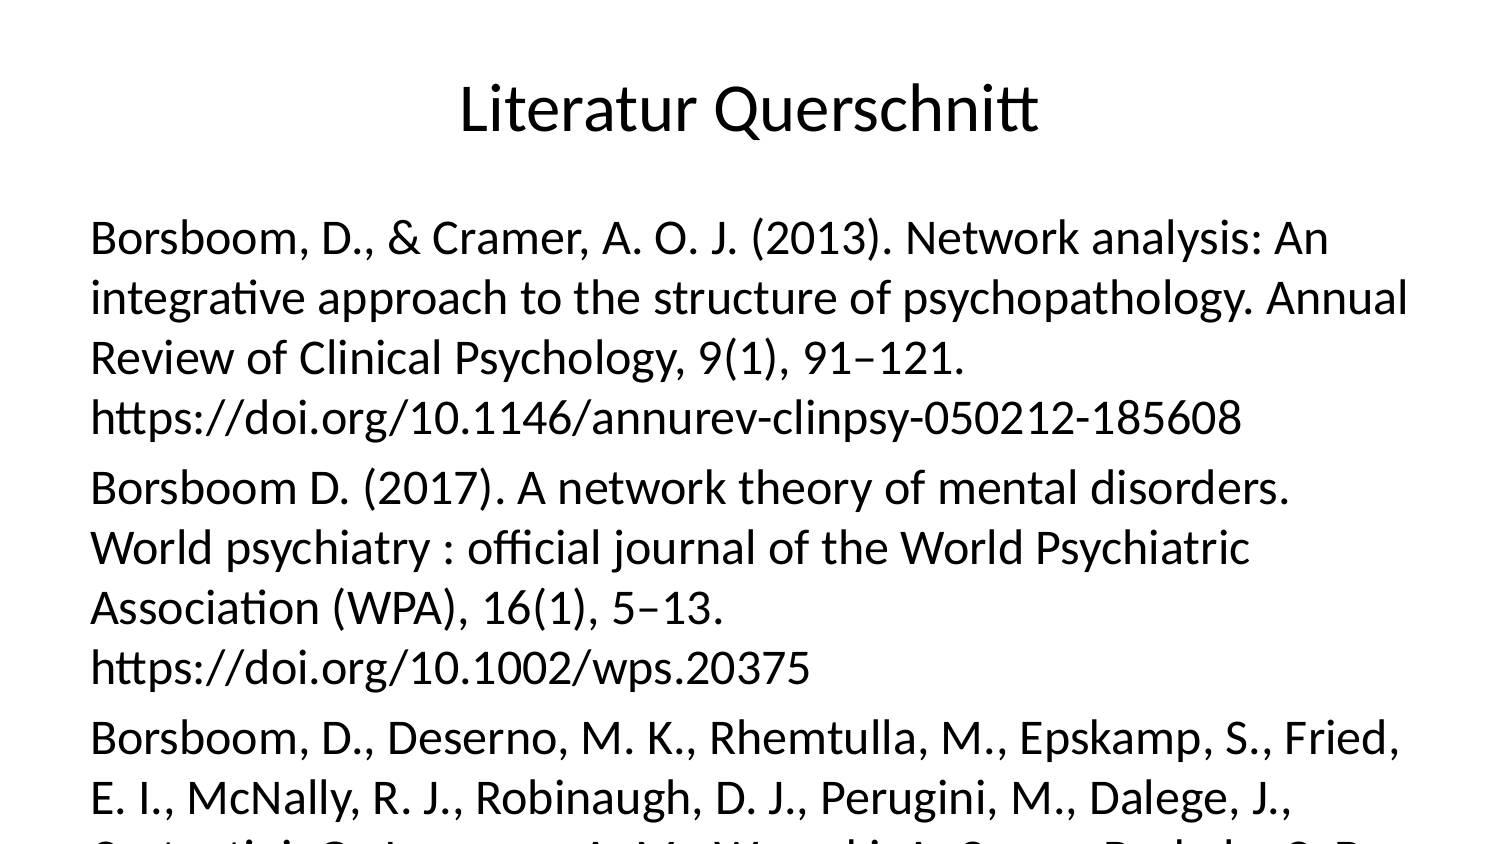

# Literatur Querschnitt
Borsboom, D., & Cramer, A. O. J. (2013). Network analysis: An integrative approach to the structure of psychopathology. Annual Review of Clinical Psychology, 9(1), 91–121. https://doi.org/10.1146/annurev-clinpsy-050212-185608
Borsboom D. (2017). A network theory of mental disorders. World psychiatry : official journal of the World Psychiatric Association (WPA), 16(1), 5–13. https://doi.org/10.1002/wps.20375
Borsboom, D., Deserno, M. K., Rhemtulla, M., Epskamp, S., Fried, E. I., McNally, R. J., Robinaugh, D. J., Perugini, M., Dalege, J., Costantini, G., Isvoranu, A.-M., Wysocki, A. C., van Borkulo, C. D., van Bork, R., & Waldorp, L. J. (2021). Network analysis of multivariate data in psychological science. Nature Reviews Methods Primers, 1(1), 1–18. https://doi.org/10.1038/s43586-021-00055-w
Dablander, F., Hinne, M. Node centrality measures are a poor substitute for causal inference. Sci Rep 9, 6846 (2019). https://doi.org/10.1038/s41598-019-43033-9